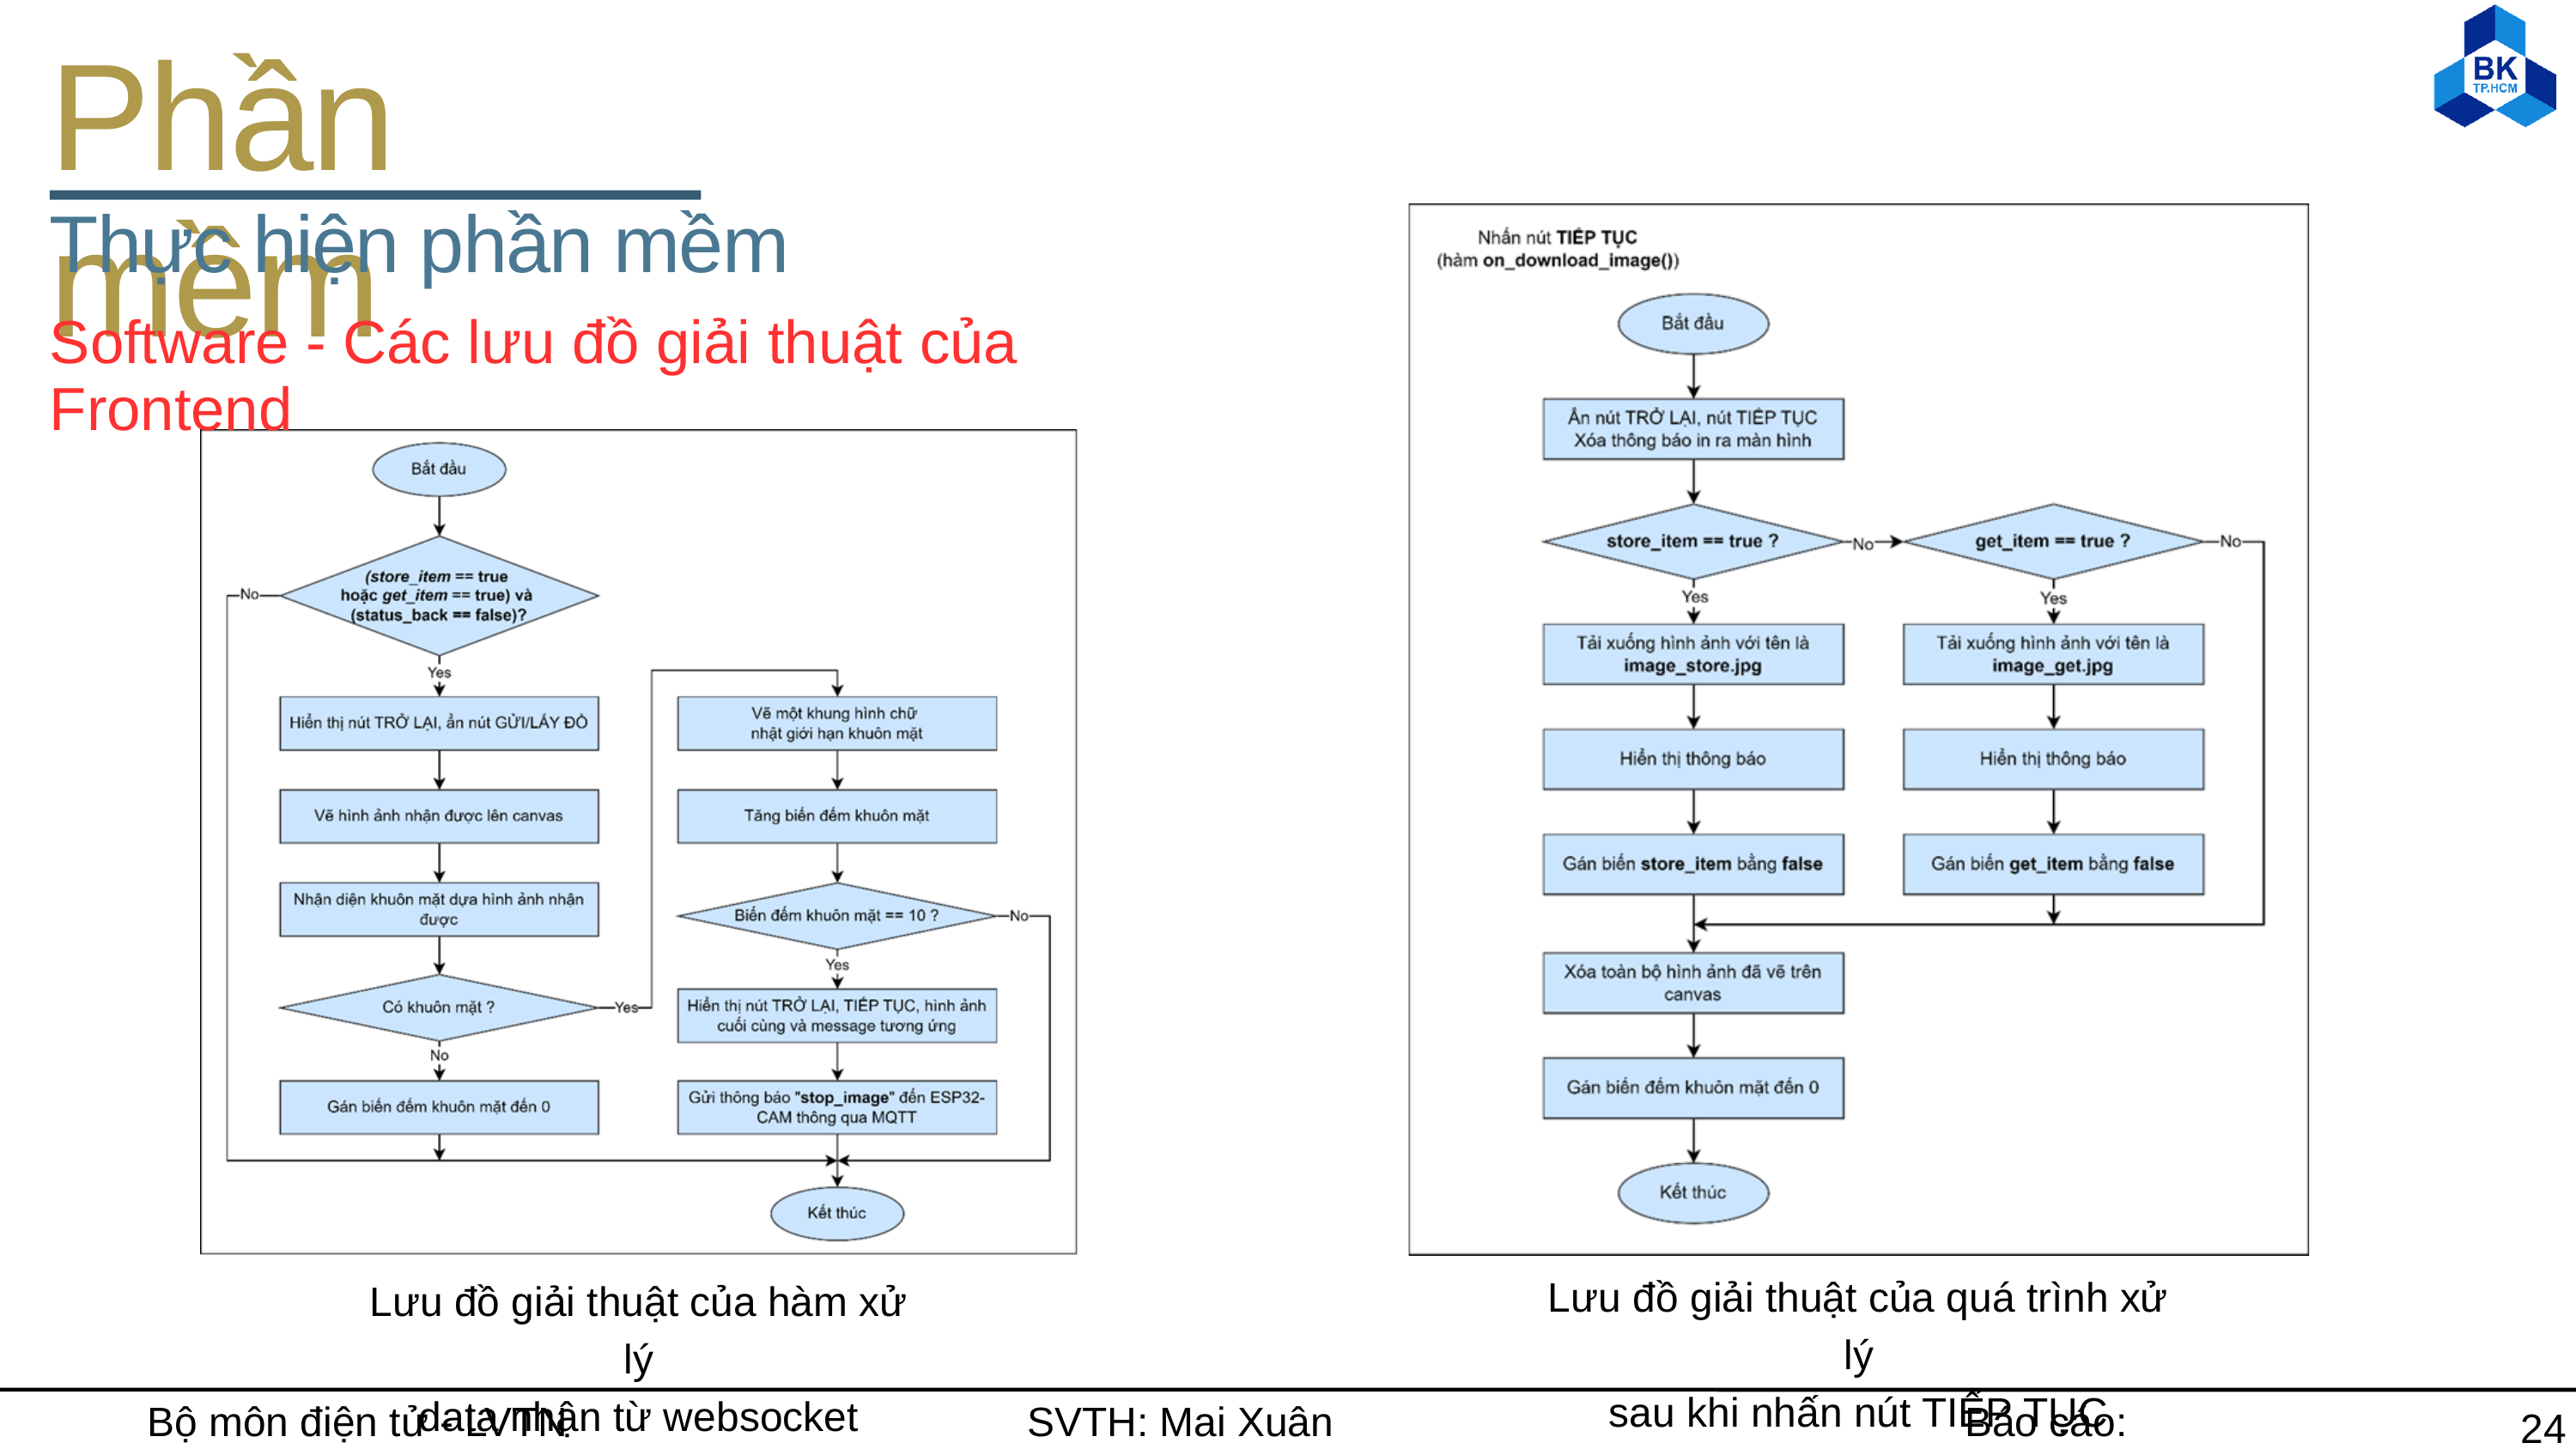

Phần mềm
Thực hiện phần mềm

Software - Các lưu đồ giải thuật của Frontend

Lưu đồ giải thuật của quá trình xử lý
sau khi nhấn nút TIẾP TỤC
Lưu đồ giải thuật của hàm xử lý
data nhận từ websocket server
Bộ môn điện tử - LVTN
SVTH: Mai Xuân Hùng
Báo cáo: 06/06/2024
24